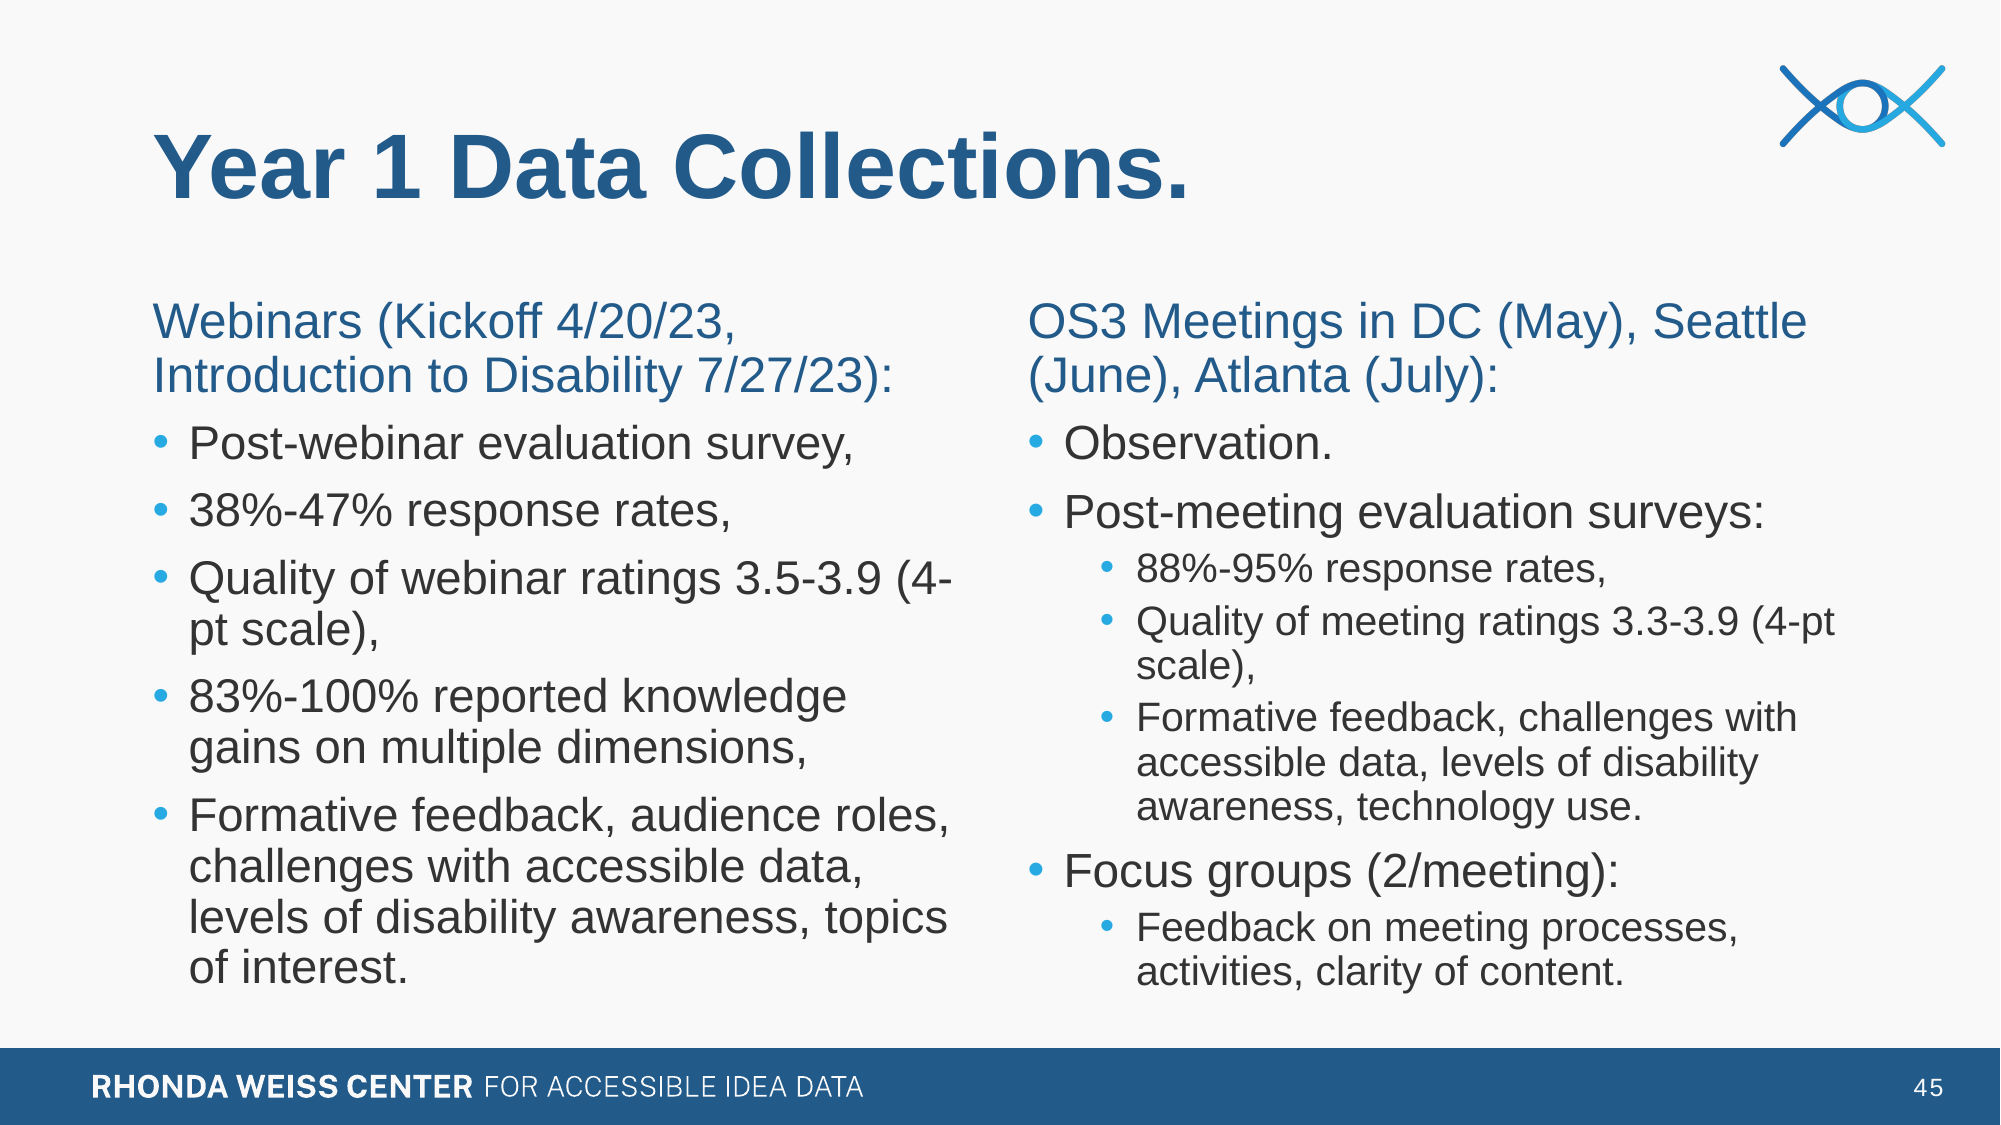

# Year 1 Data Collections.
Webinars (Kickoff 4/20/23, Introduction to Disability 7/27/23):
OS3 Meetings in DC (May), Seattle (June), Atlanta (July):
Post-webinar evaluation survey,
38%-47% response rates,
Quality of webinar ratings 3.5-3.9 (4-pt scale),
83%-100% reported knowledge gains on multiple dimensions,
Formative feedback, audience roles, challenges with accessible data, levels of disability awareness, topics of interest.

Observation.
Post-meeting evaluation surveys:
88%-95% response rates,
Quality of meeting ratings 3.3-3.9 (4-pt scale),
Formative feedback, challenges with accessible data, levels of disability awareness, technology use.
Focus groups (2/meeting):
Feedback on meeting processes, activities, clarity of content.